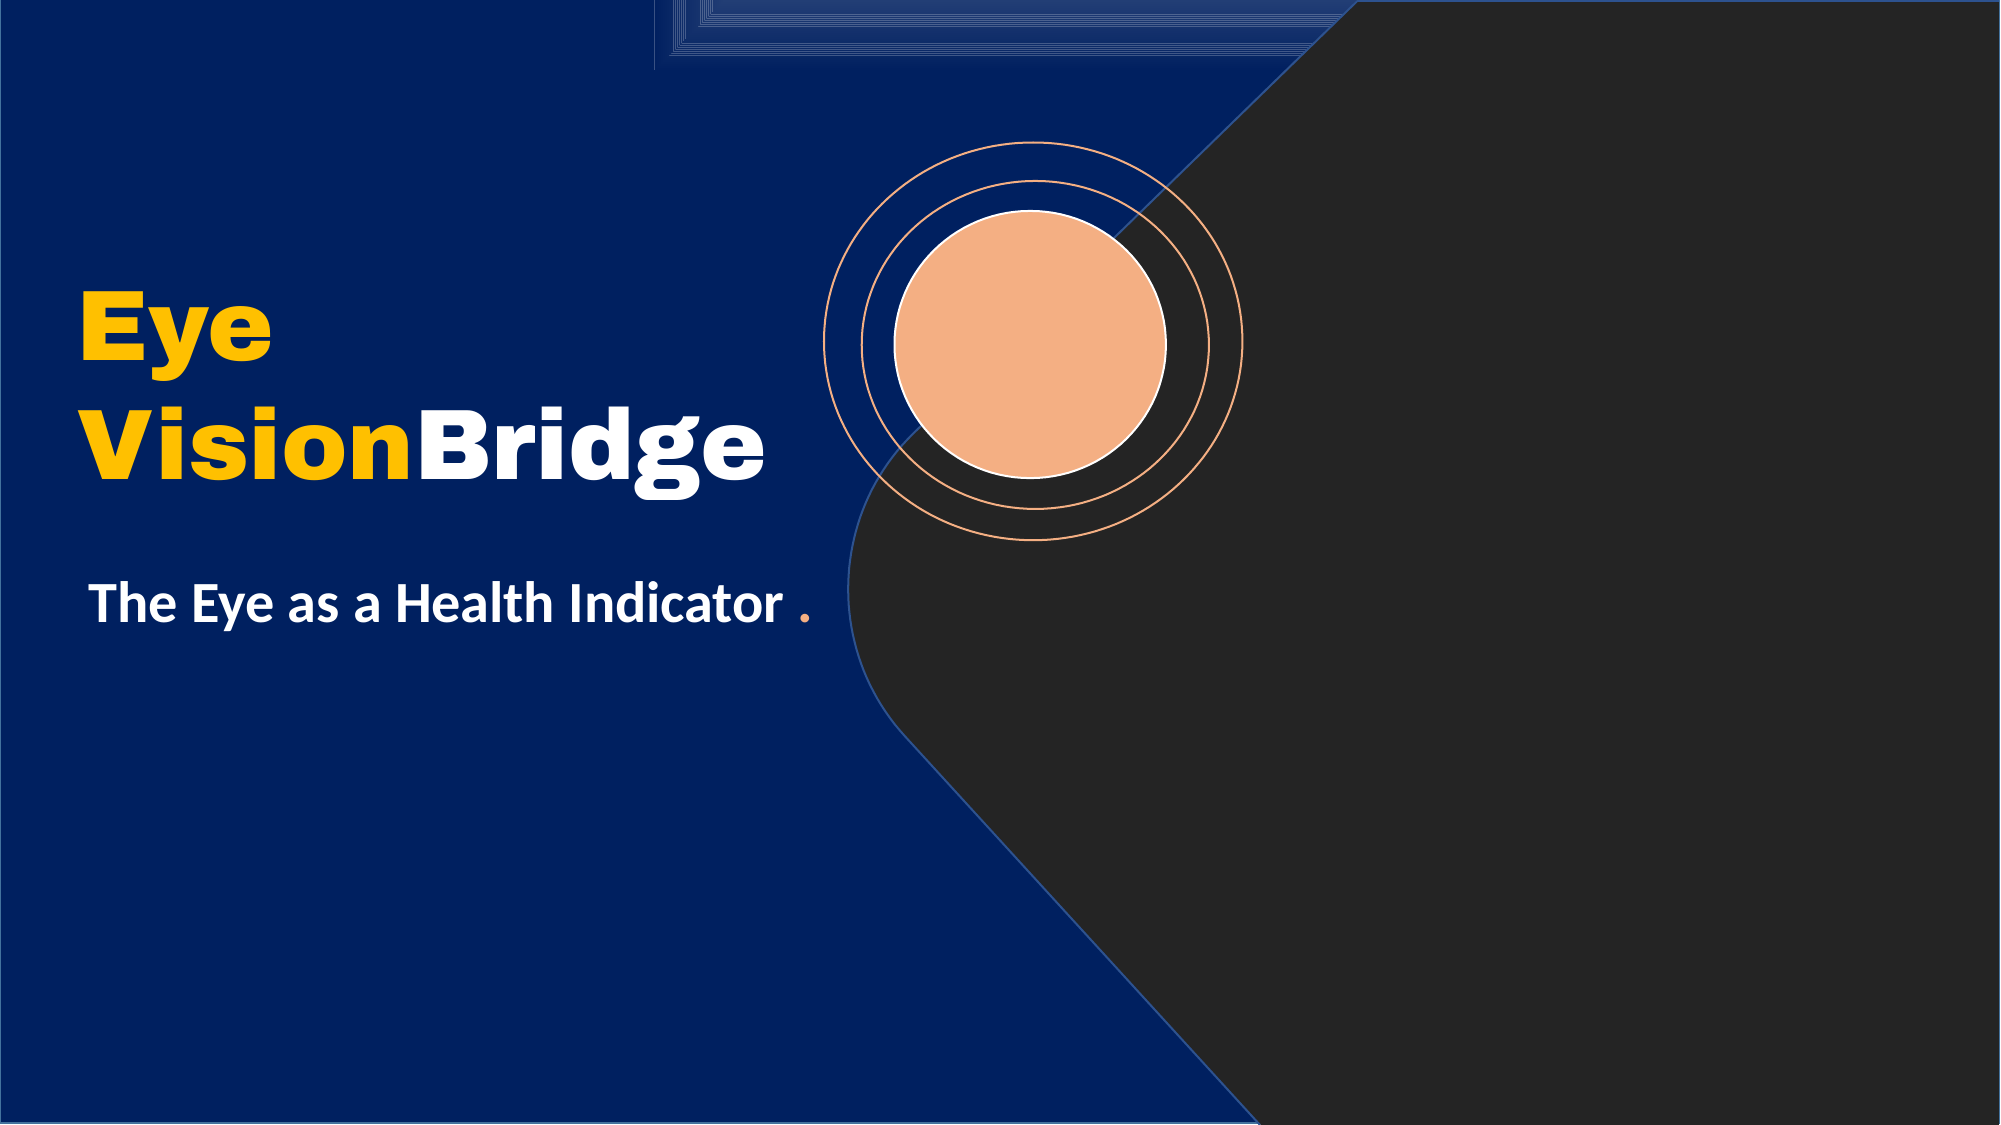

# Eye VisionBridge
The Eye as a Health Indicator .